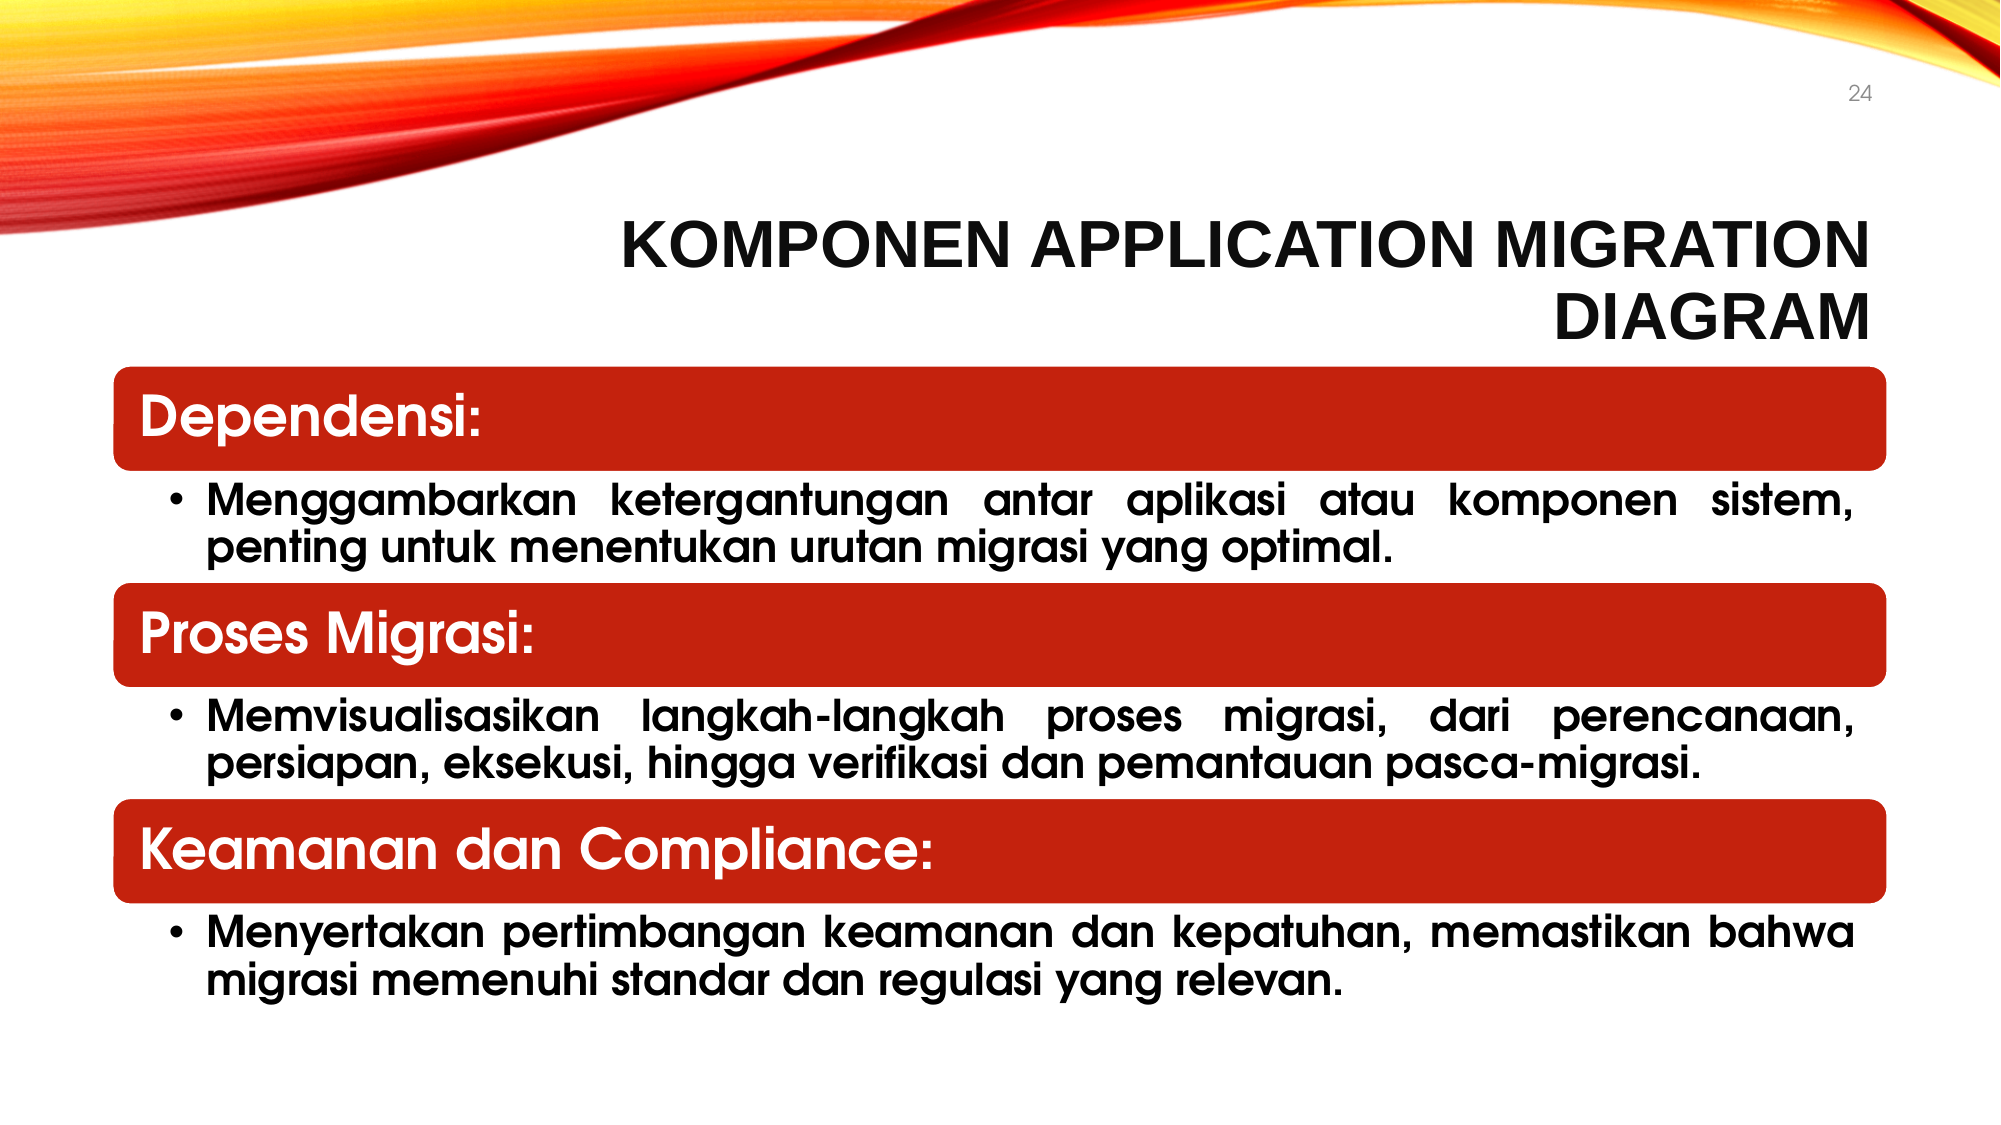

24
# Komponen Application Migration Diagram
Dependensi:
Menggambarkan ketergantungan antar aplikasi atau komponen sistem, penting untuk menentukan urutan migrasi yang optimal.
Proses Migrasi:
Memvisualisasikan langkah-langkah proses migrasi, dari perencanaan, persiapan, eksekusi, hingga verifikasi dan pemantauan pasca-migrasi.
Keamanan dan Compliance:
Menyertakan pertimbangan keamanan dan kepatuhan, memastikan bahwa migrasi memenuhi standar dan regulasi yang relevan.